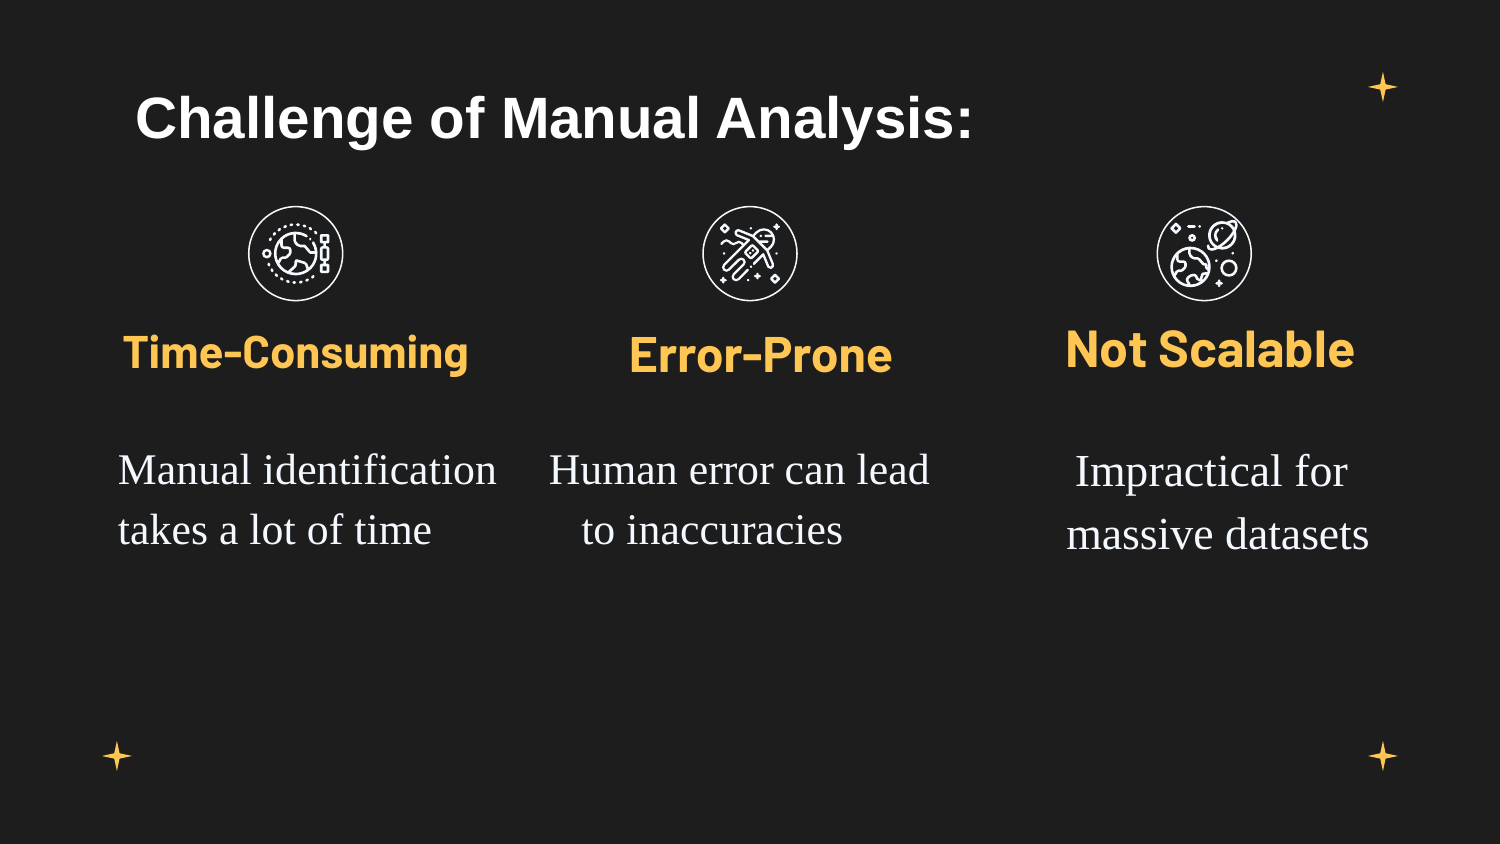

# Challenge of Manual Analysis:

Not Scalable
Time-Consuming
Error-Prone
Manual identification takes a lot of time
Human error can lead to inaccuracies
 Impractical for massive datasets